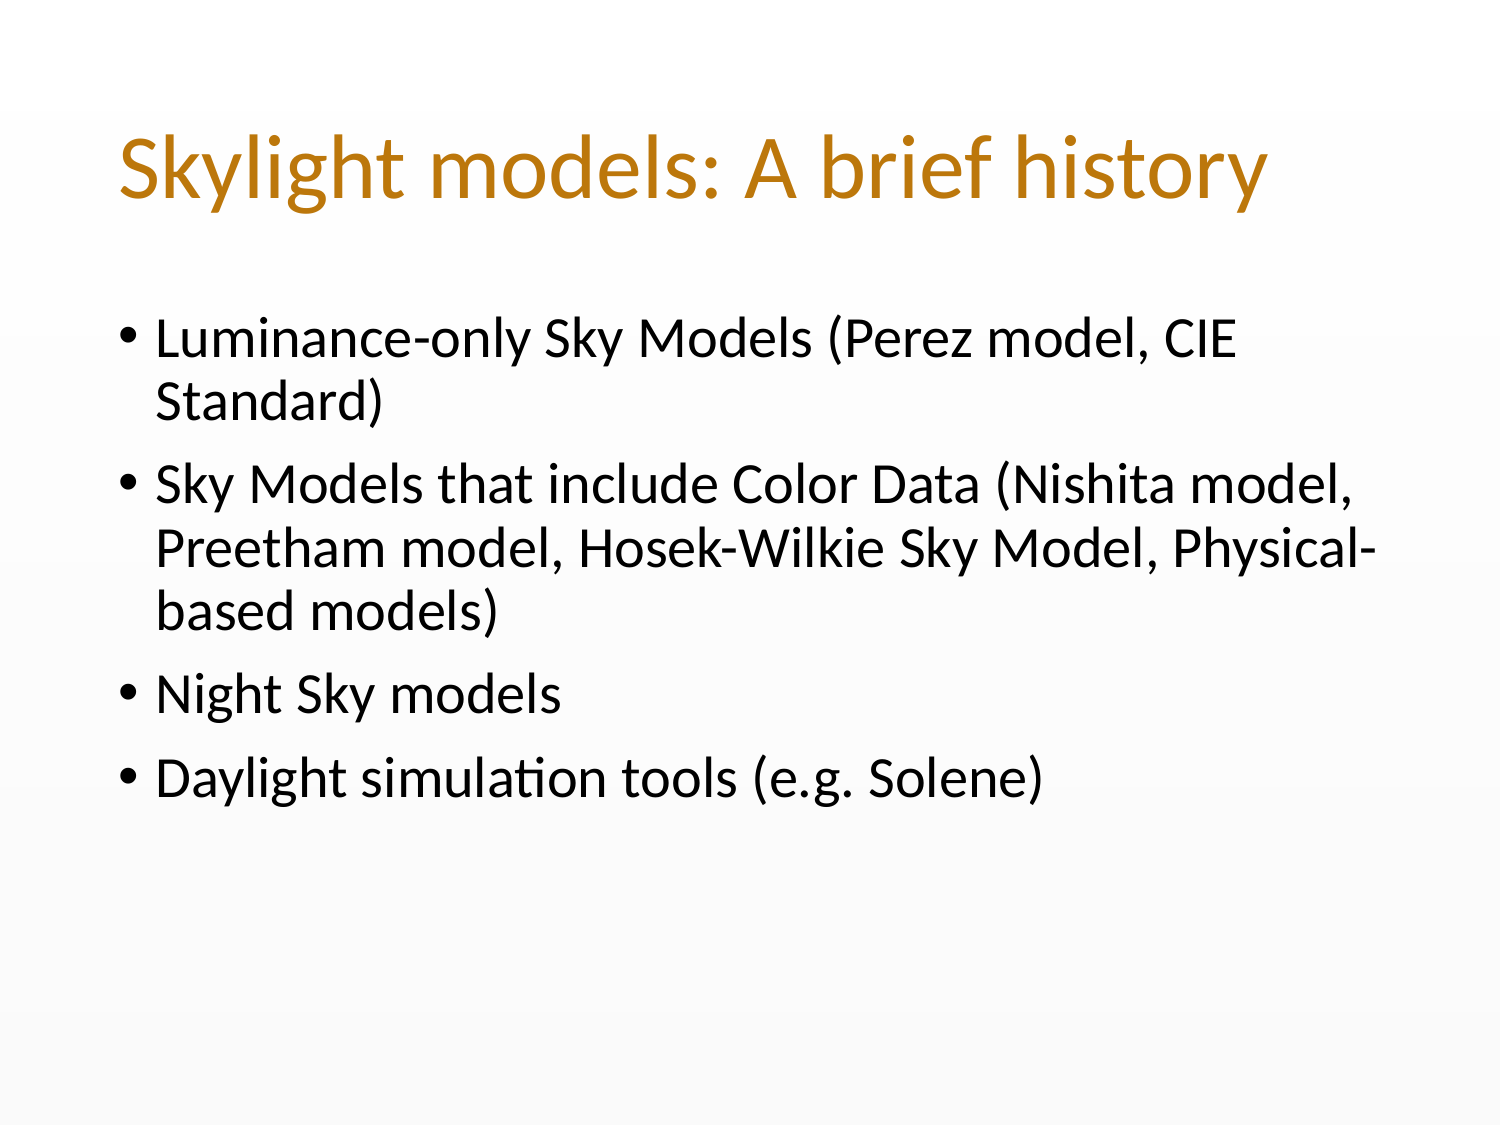

# Skylight models: A brief history
Luminance-only Sky Models (Perez model, CIE Standard)
Sky Models that include Color Data (Nishita model, Preetham model, Hosek-Wilkie Sky Model, Physical-based models)
Night Sky models
Daylight simulation tools (e.g. Solene)